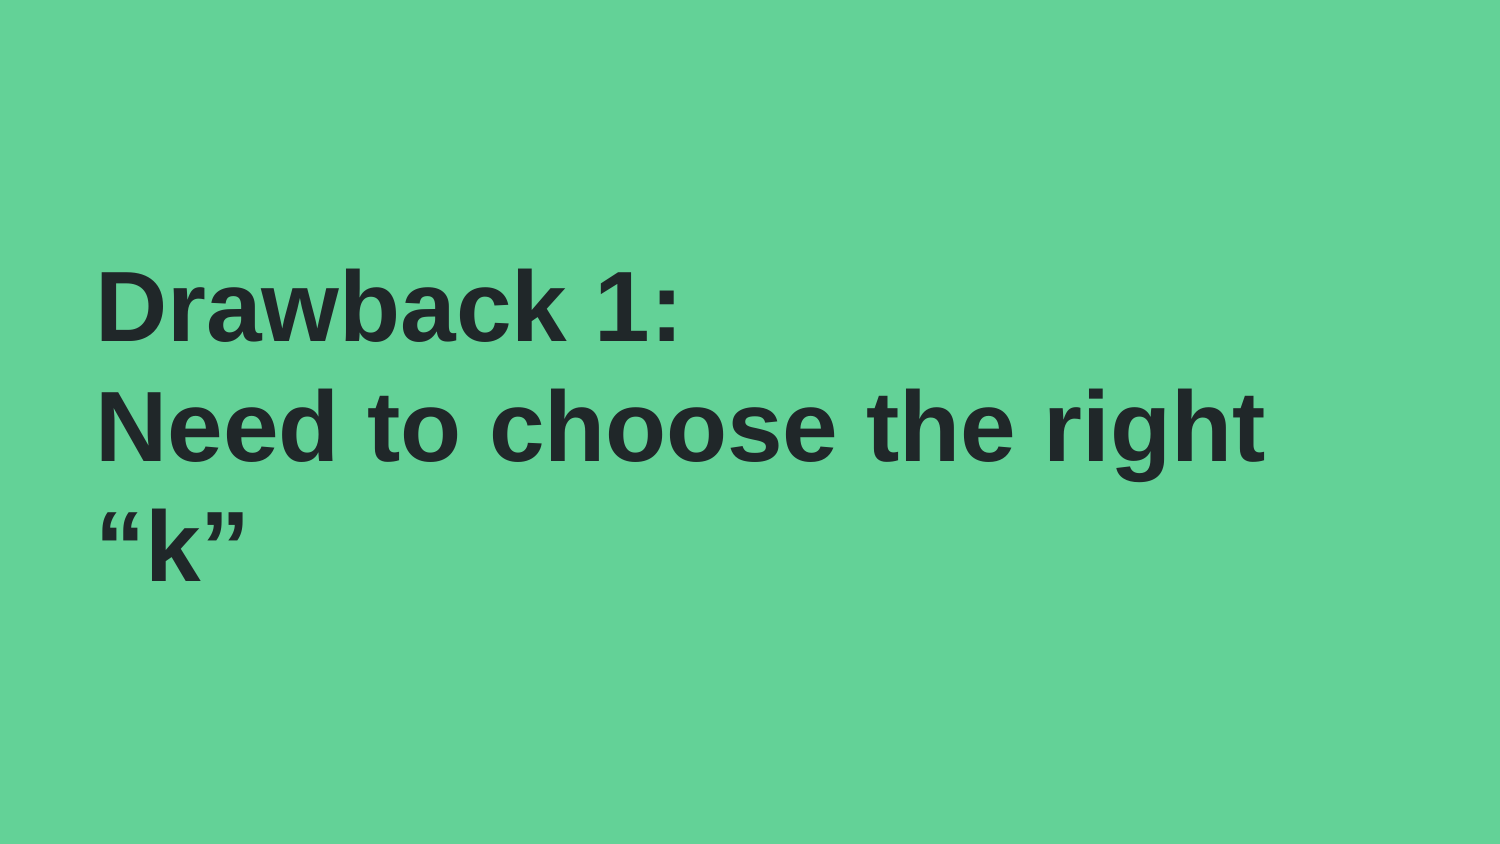

# Drawback 1:
Need to choose the right “k”